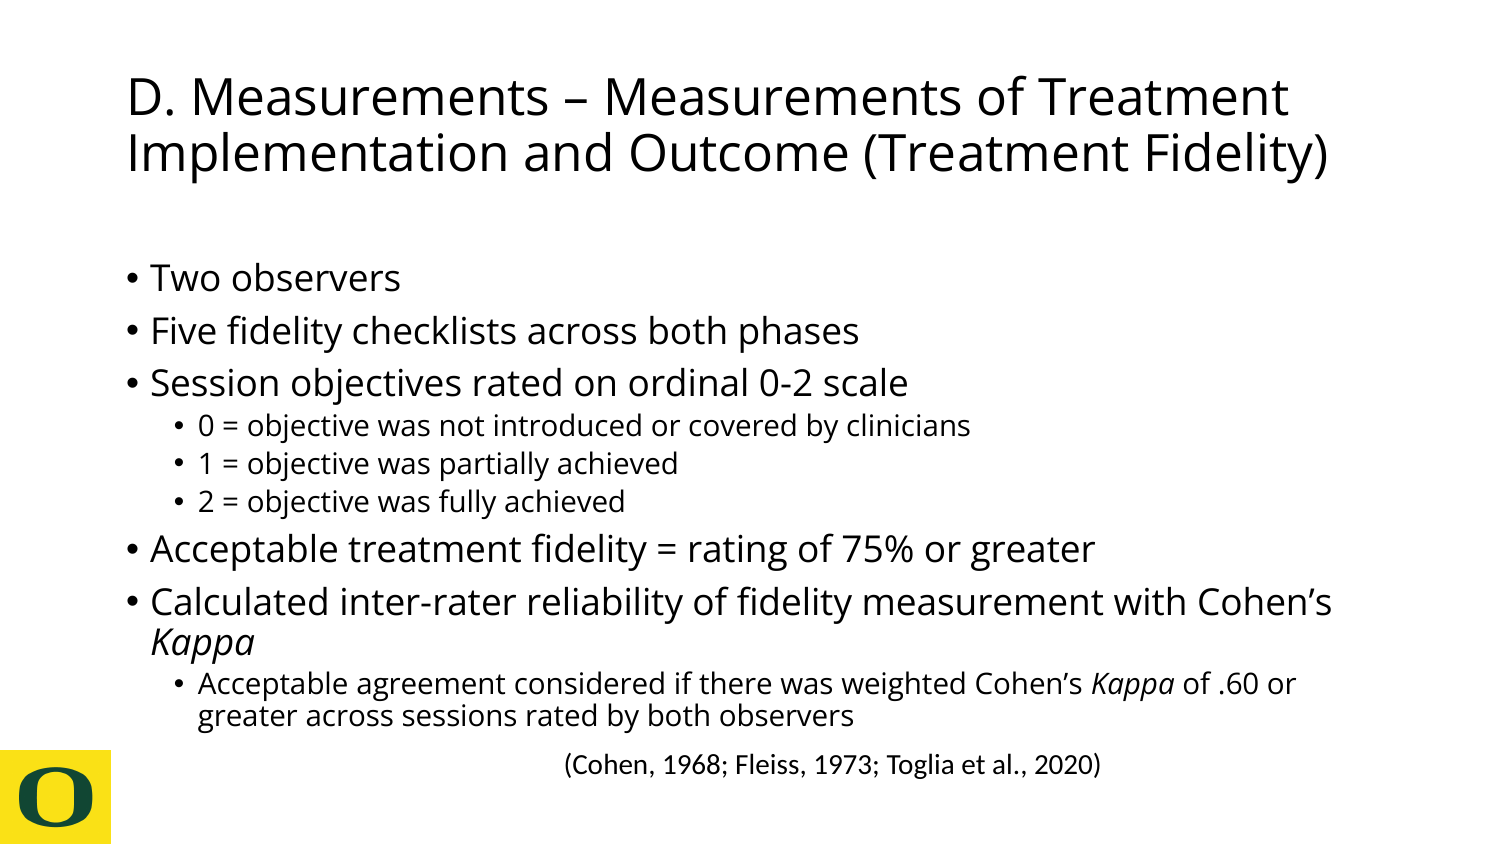

# D. Measurements – Measurements of Treatment Implementation and Outcome (Treatment Fidelity)
Two observers
Five fidelity checklists across both phases
Session objectives rated on ordinal 0-2 scale
0 = objective was not introduced or covered by clinicians
1 = objective was partially achieved
2 = objective was fully achieved
Acceptable treatment fidelity = rating of 75% or greater
Calculated inter-rater reliability of fidelity measurement with Cohen’s Kappa
Acceptable agreement considered if there was weighted Cohen’s Kappa of .60 or greater across sessions rated by both observers
(Cohen, 1968; Fleiss, 1973; Toglia et al., 2020)